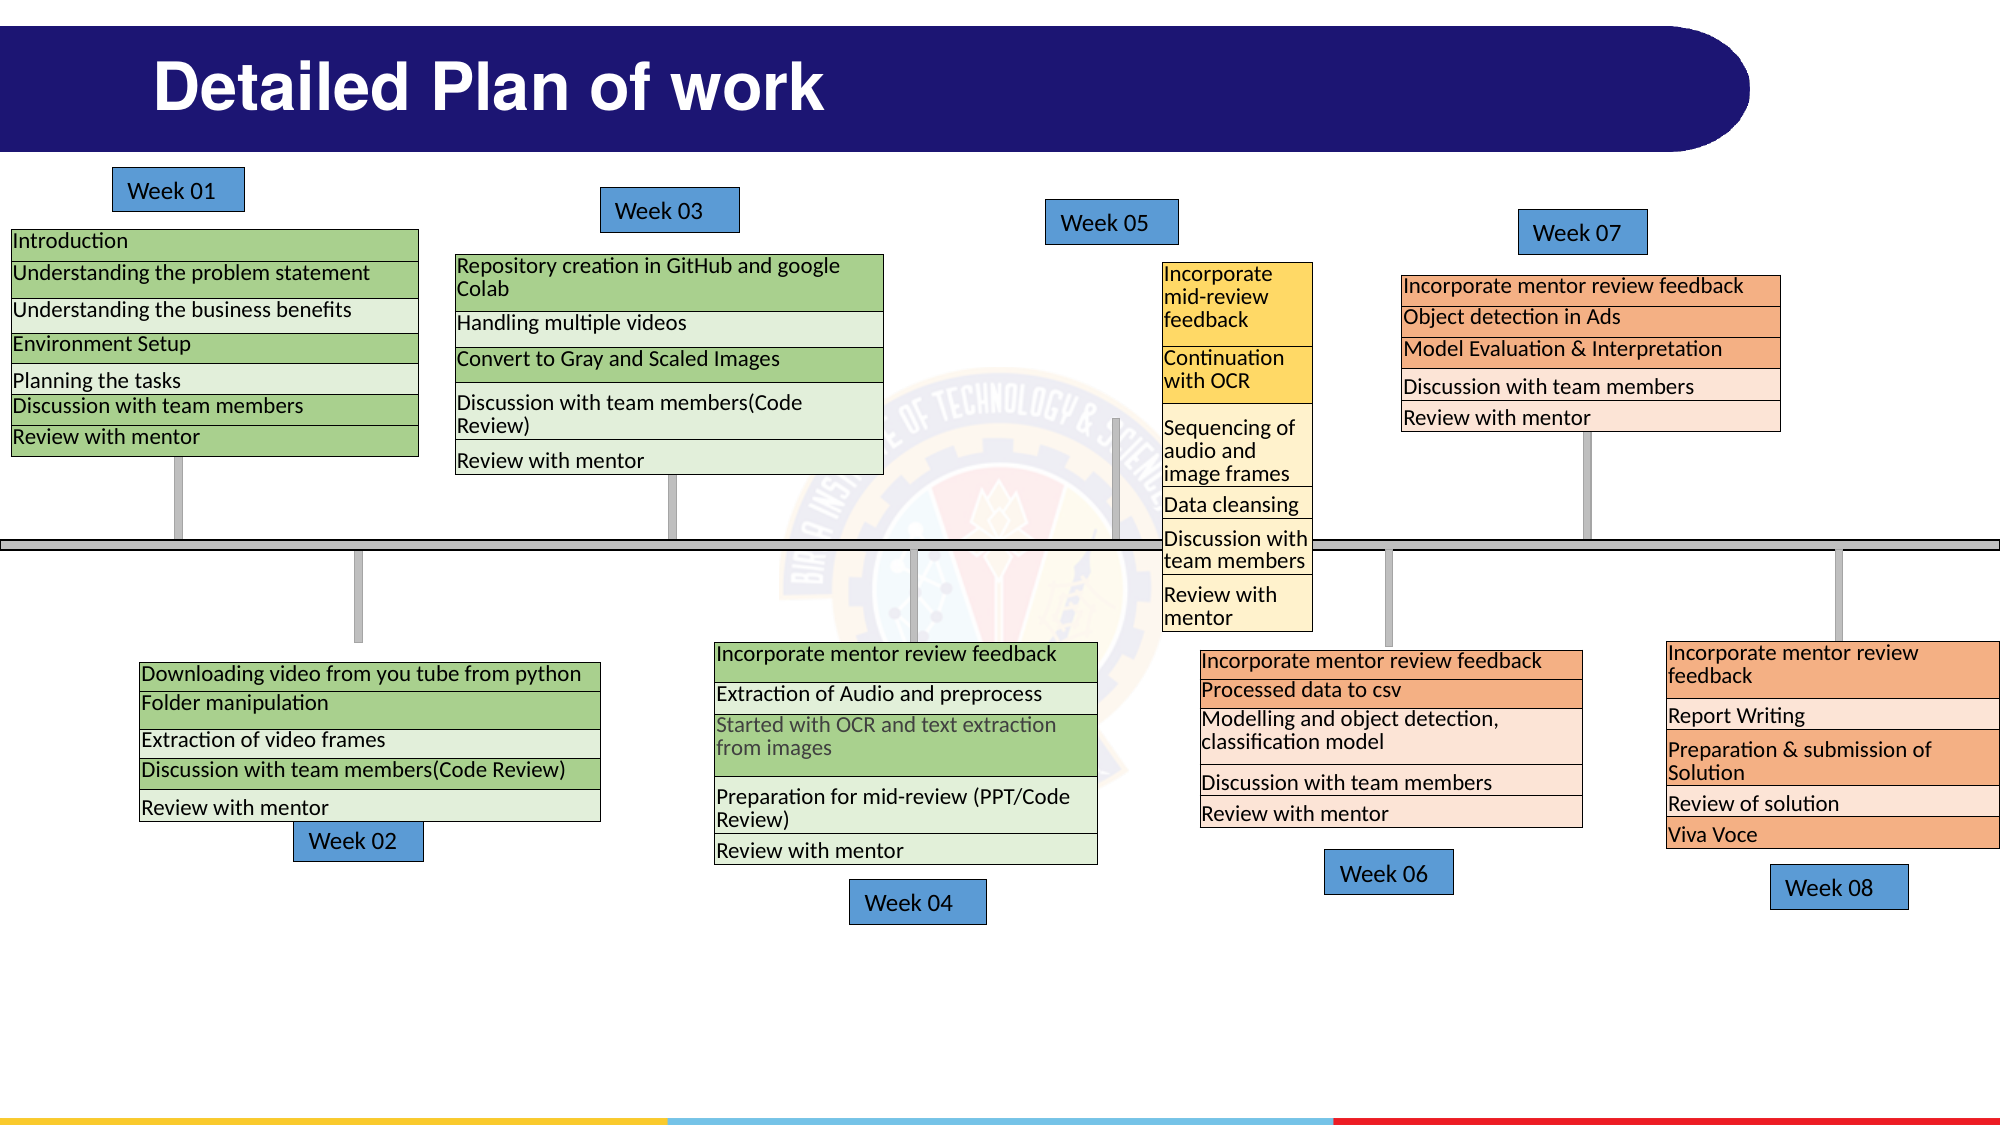

# Detailed Plan of work
Week 01
Week 03
Week 05
Week 07
| Introduction |
| --- |
| Understanding the problem statement |
| Understanding the business benefits |
| Environment Setup |
| Planning the tasks |
| Discussion with team members |
| Review with mentor |
| Repository creation in GitHub and google Colab |
| --- |
| Handling multiple videos |
| Convert to Gray and Scaled Images |
| Discussion with team members(Code Review) |
| Review with mentor |
| Incorporate mid-review feedback |
| --- |
| Continuation with OCR |
| Sequencing of audio and image frames |
| Data cleansing |
| Discussion with team members |
| Review with mentor |
| Incorporate mentor review feedback |
| --- |
| Object detection in Ads |
| Model Evaluation & Interpretation |
| Discussion with team members |
| Review with mentor |

| Incorporate mentor review feedback |
| --- |
| Report Writing |
| Preparation & submission of Solution |
| Review of solution |
| Viva Voce |
| Incorporate mentor review feedback |
| --- |
| Extraction of Audio and preprocess |
| Started with OCR and text extraction from images |
| Preparation for mid-review (PPT/Code Review) |
| Review with mentor |
| Incorporate mentor review feedback |
| --- |
| Processed data to csv |
| Modelling and object detection, classification model |
| Discussion with team members |
| Review with mentor |
| Downloading video from you tube from python |
| --- |
| Folder manipulation |
| Extraction of video frames |
| Discussion with team members(Code Review) |
| Review with mentor |
Week 02
Week 06
Week 08
Week 04